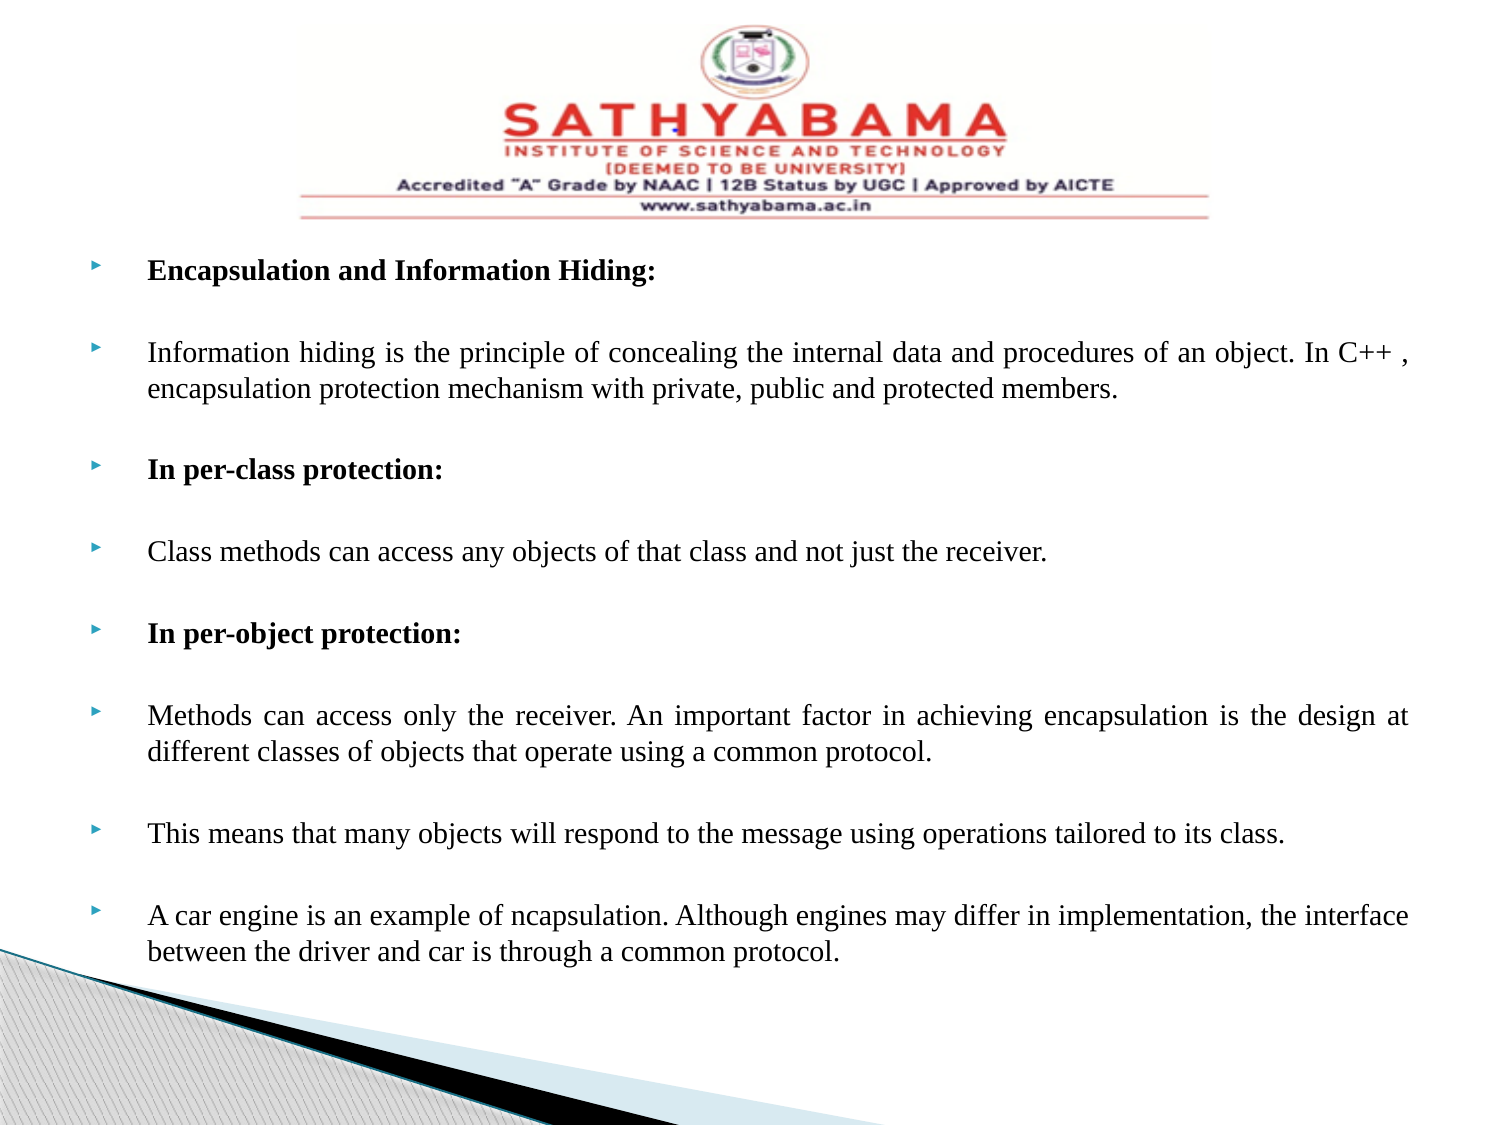

#
Encapsulation and Information Hiding:

Information hiding is the principle of concealing the internal data and procedures of an object. In C++ , encapsulation protection mechanism with private, public and protected members.

In per-class protection:

Class methods can access any objects of that class and not just the receiver.

In per-object protection:

Methods can access only the receiver. An important factor in achieving encapsulation is the design at different classes of objects that operate using a common protocol.

This means that many objects will respond to the message using operations tailored to its class.

A car engine is an example of ncapsulation. Although engines may differ in implementation, the interface between the driver and car is through a common protocol.